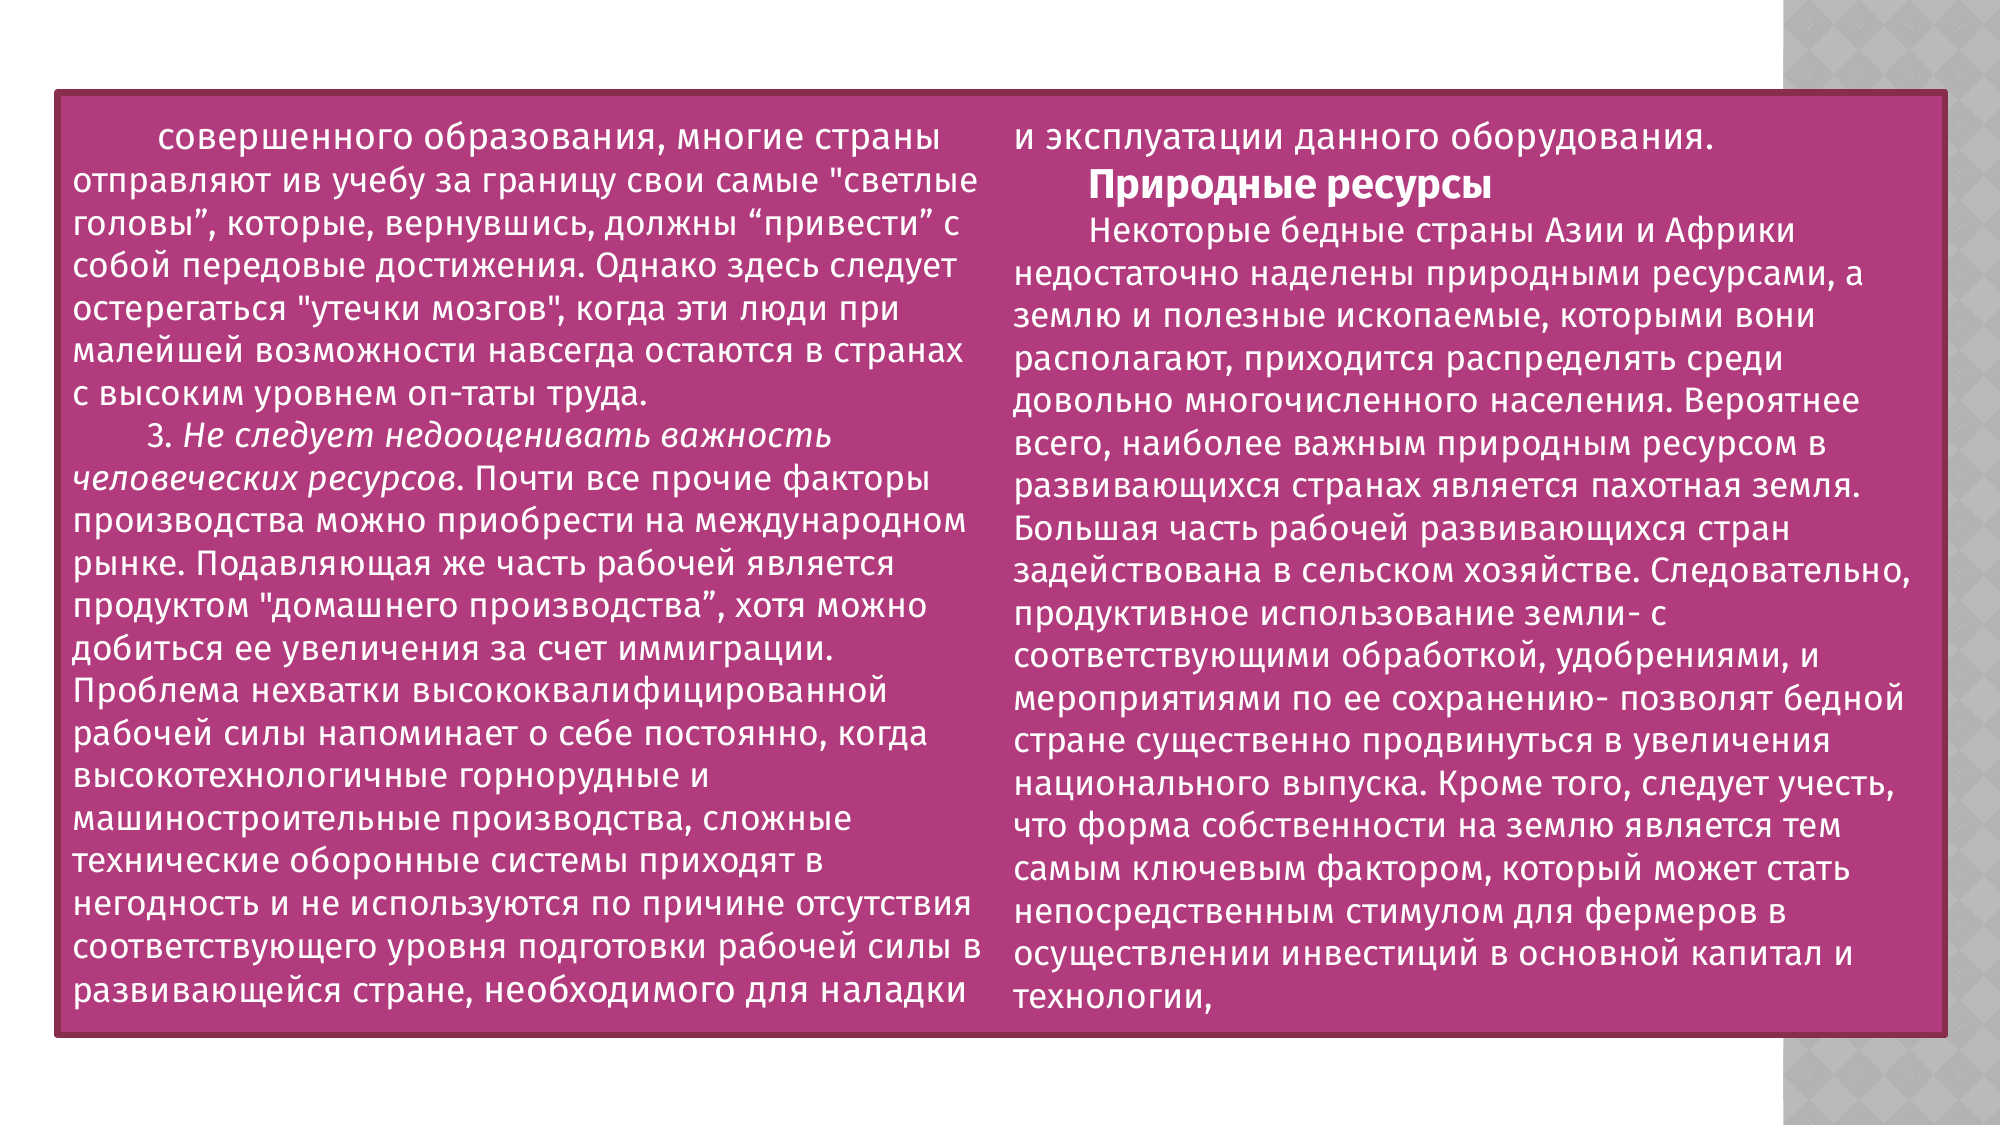

совершенного образования, многие страны отправляют ив учебу за границу свои самые "светлые головы”, которые, вернувшись, должны “привести” с собой передовые достижения. Однако здесь следует остерегаться "утечки мозгов", когда эти люди при малейшей возможности навсегда остаются в странах с высоким уровнем оп-таты труда.
3. Не следует недооценивать важность человеческих ресурсов. Почти все прочие факторы производства можно приобрести на международном рынке. Подавляющая же часть рабочей является продуктом "домашнего производства”, хотя можно добиться ее увеличения за счет иммиграции. Проблема нехватки высококвалифицированной рабочей силы напоминает о себе постоянно, когда высокотехнологичные горнорудные и машиностроительные производства, сложные технические оборонные системы приходят в негодность и не используются по причине отсутствия соответствующего уровня подготовки рабочей силы в развивающейся стране, необходимого для наладки и эксплуатации данного оборудования.
Природные ресурсы
Некоторые бедные страны Азии и Африки недостаточно наделены природными ресурсами, а землю и полезные ископаемые, которыми вони располагают, приходится распределять среди довольно многочисленного населения. Вероятнее всего, наиболее важным природным ресурсом в развивающихся странах является пахотная земля. Большая часть рабочей развивающихся стран задействована в сельском хозяйстве. Следовательно, продуктивное использование земли- с соответствующими обработкой, удобрениями, и мероприятиями по ее сохранению- позволят бедной стране существенно продвинуться в увеличения национального выпуска. Кроме того, следует учесть, что форма собственности на землю является тем самым ключевым фактором, который может стать непосредственным стимулом для фермеров в осуществлении инвестиций в основной капитал и технологии,